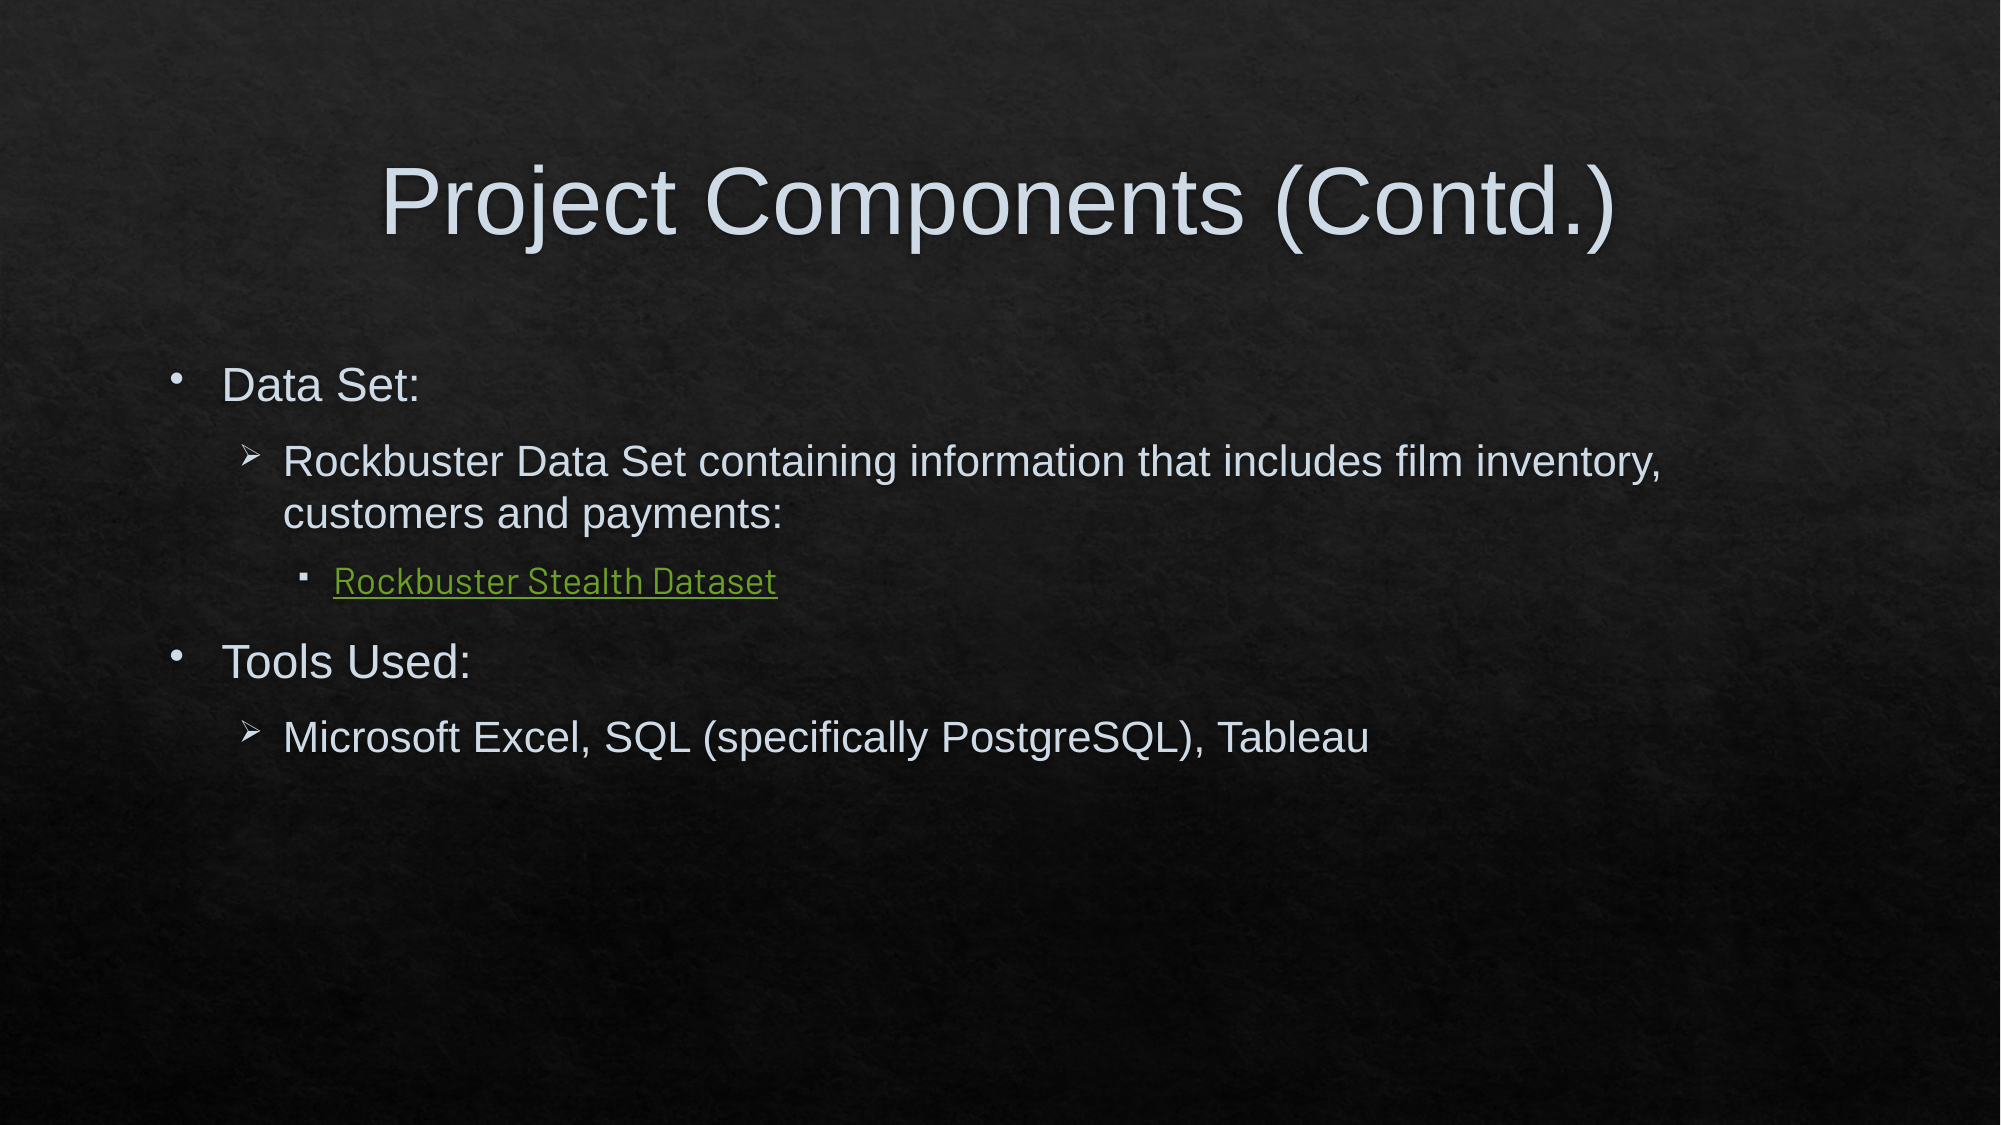

# Project Components (Contd.)
Data Set:
Rockbuster Data Set containing information that includes film inventory, customers and payments:
Rockbuster Stealth Dataset
Tools Used:
Microsoft Excel, SQL (specifically PostgreSQL), Tableau